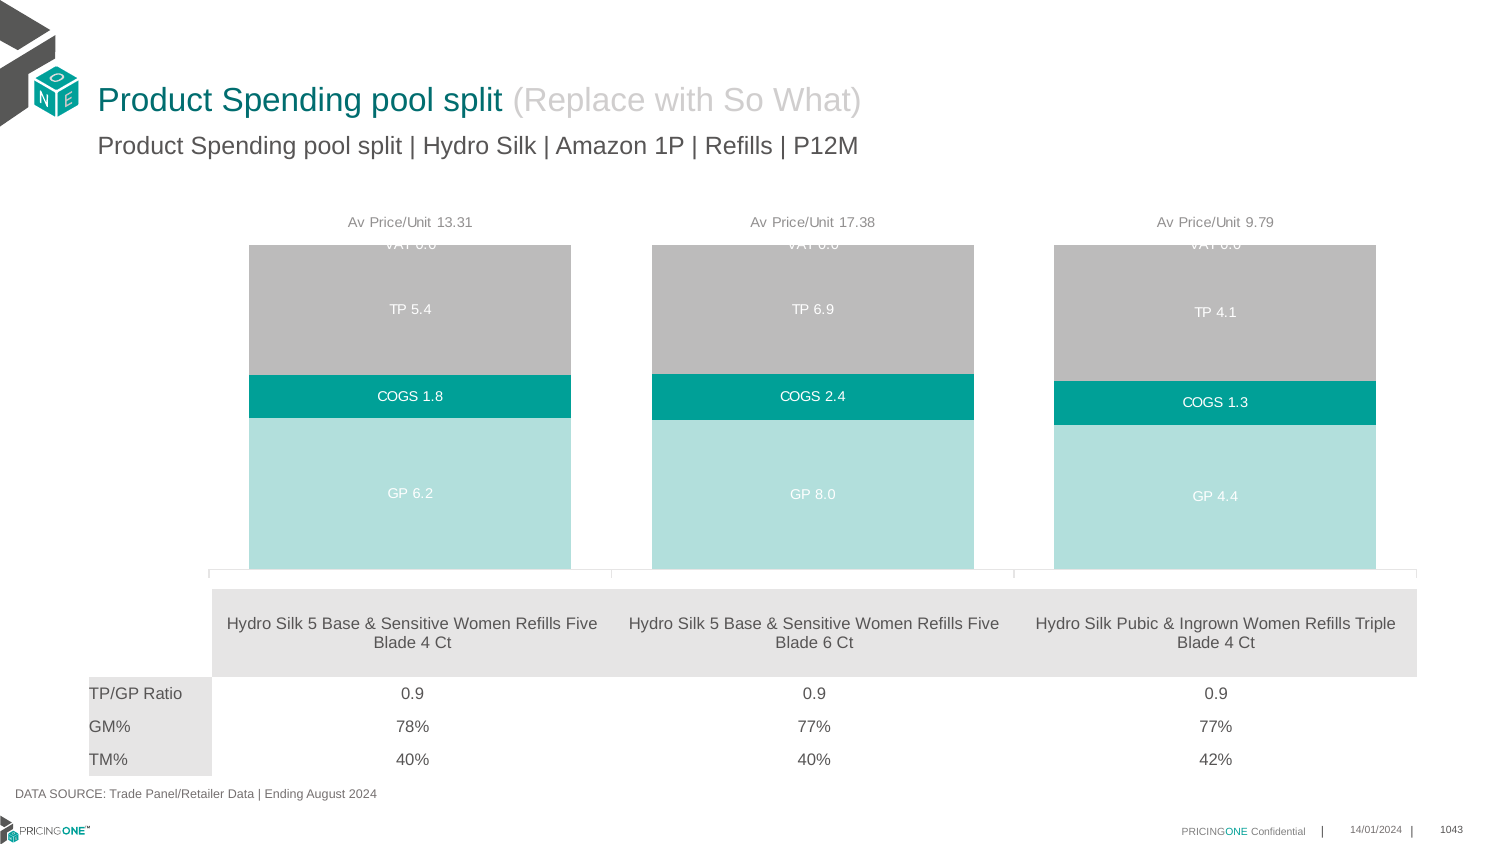

# Product Spending pool split (Replace with So What)
Product Spending pool split | Hydro Silk | Amazon 1P | Refills | P12M

### Chart

| Category | GP | COGS | TP | VAT |
|---|---|---|---|---|
| Av Price/Unit 13.31 | 6.19092482756203 | 1.7657304595132293 | 5.35771206057897 | 0.0 |
| Av Price/Unit 17.38 | 8.013870171948453 | 2.435858707028725 | 6.934669132908427 | 0.0 |
| Av Price/Unit 9.79 | 4.36 | 1.3206999999999998 | 4.113317647058825 | 0.0 |
|  | Hydro Silk 5 Base & Sensitive Women Refills Five Blade 4 Ct | Hydro Silk 5 Base & Sensitive Women Refills Five Blade 6 Ct | Hydro Silk Pubic & Ingrown Women Refills Triple Blade 4 Ct |
| --- | --- | --- | --- |
| TP/GP Ratio | 0.9 | 0.9 | 0.9 |
| GM% | 78% | 77% | 77% |
| TM% | 40% | 40% | 42% |
DATA SOURCE: Trade Panel/Retailer Data | Ending August 2024

14/01/2024
1043